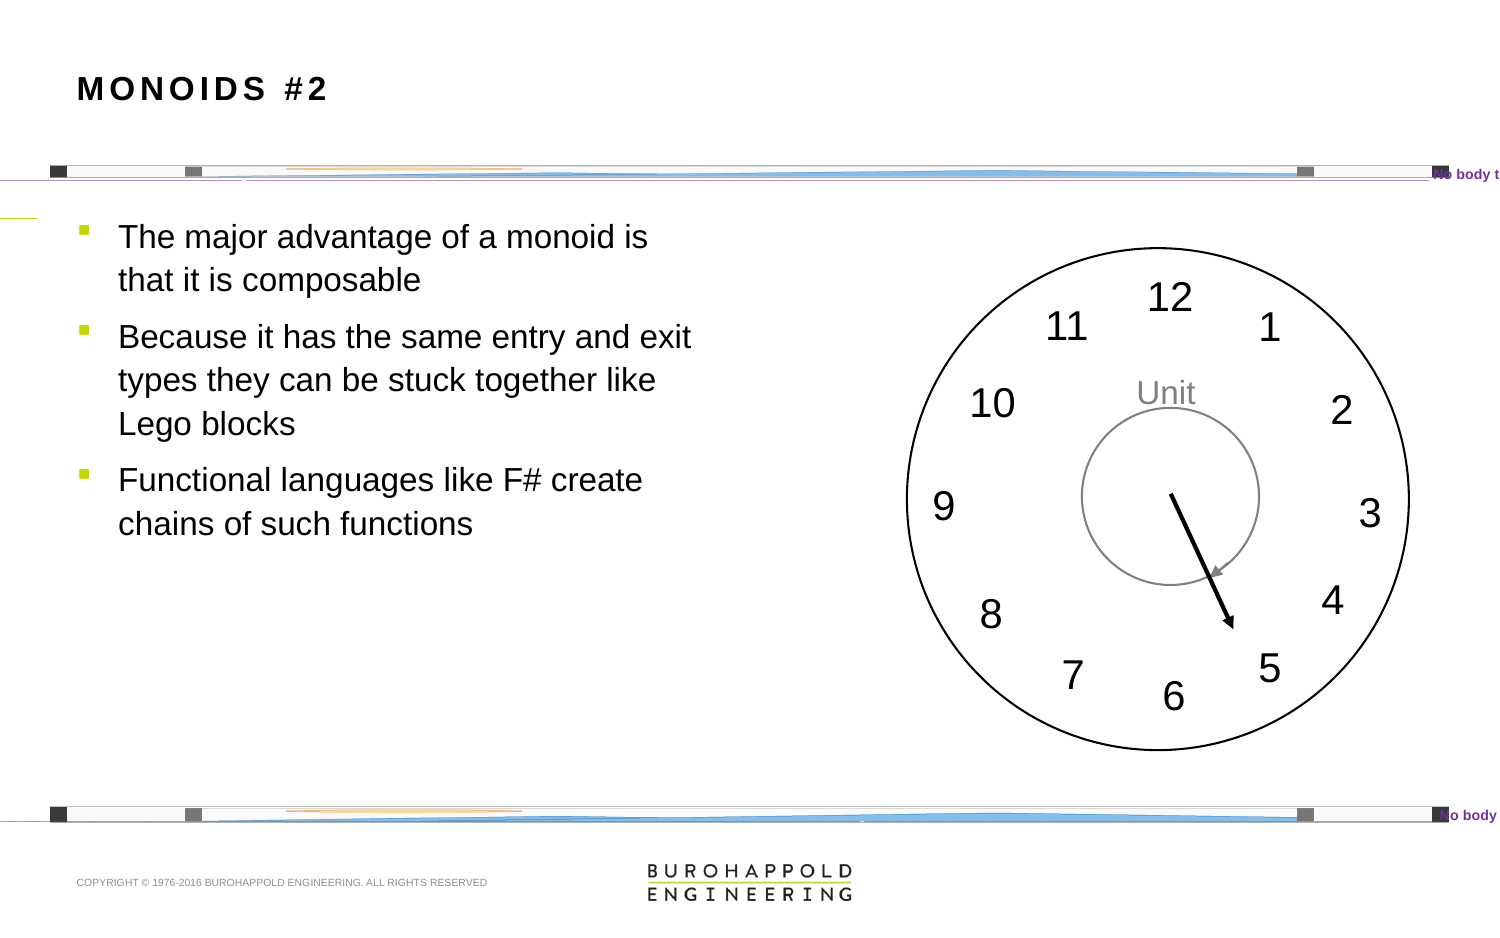

# Monoids #2

The major advantage of a monoid is that it is composable
Because it has the same entry and exit types they can be stuck together like Lego blocks
Functional languages like F# create chains of such functions

12
11
1
10
2
9
3
4
8
5
7
6
Unit